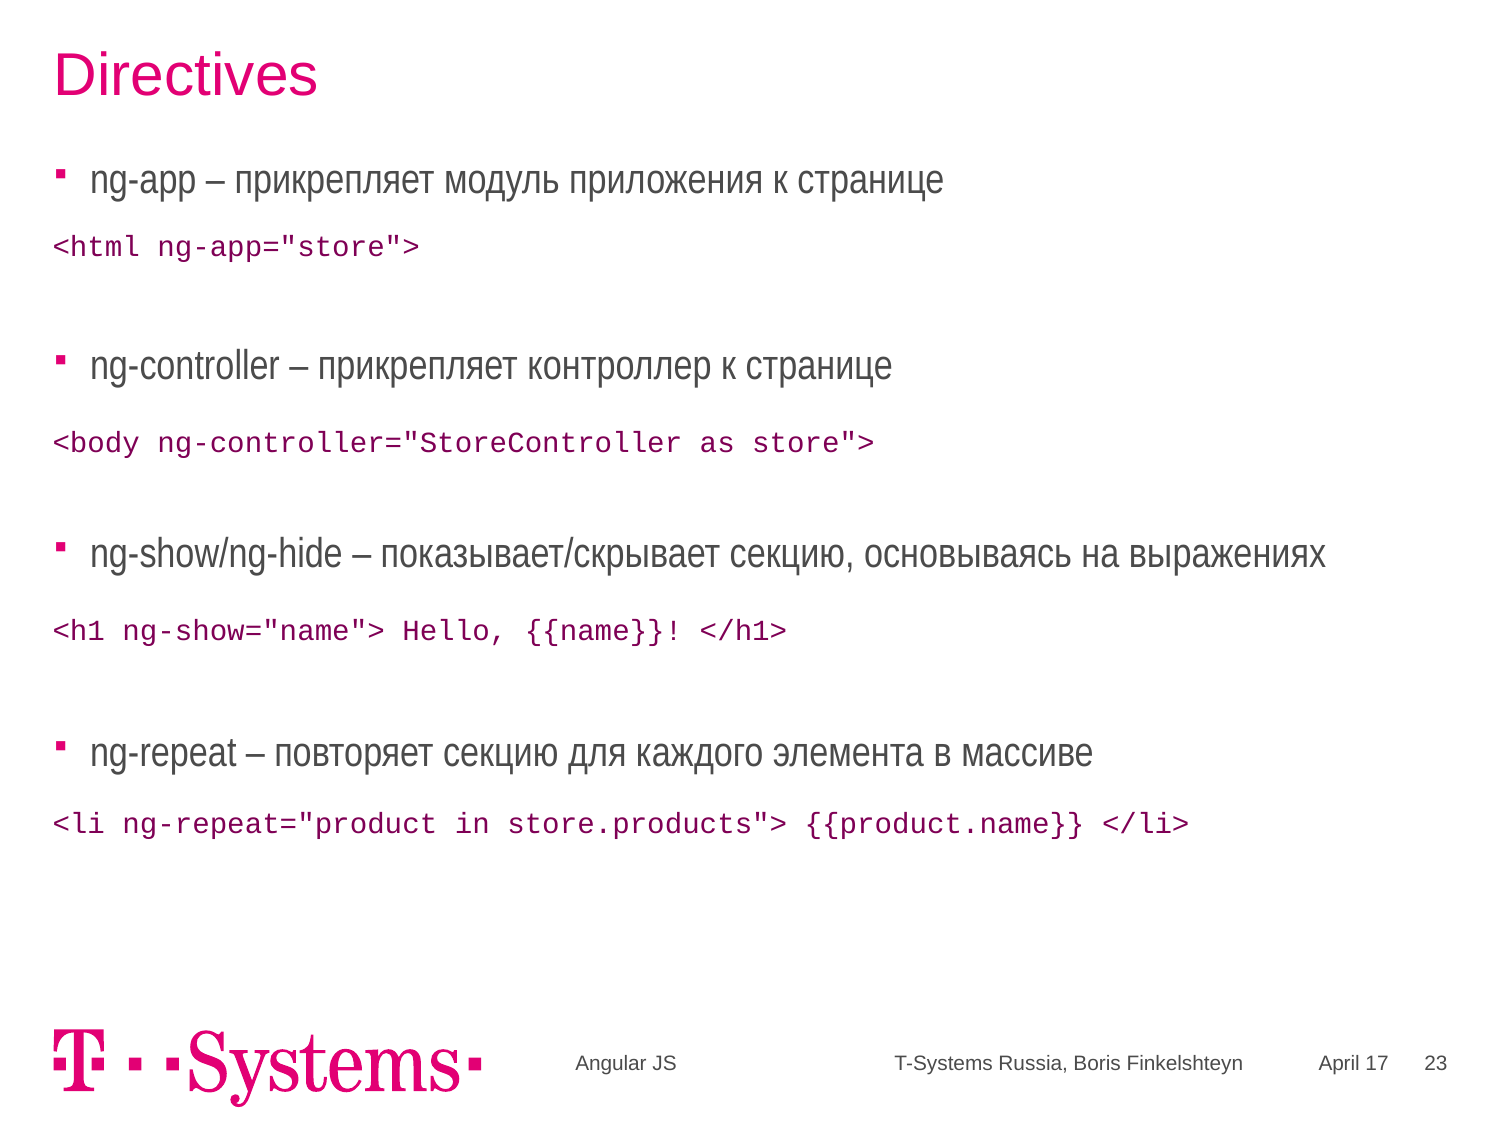

# Directives

ng-app – прикрепляет модуль приложения к странице
| <html ng-app="store"> |
| --- |

ng-controller – прикрепляет контроллер к странице

| <body ng-controller="StoreController as store"> |
| --- |

ng-show/ng-hide – показывает/скрывает секцию, основываясь на выражениях

| <h1 ng-show="name"> Hello, {{name}}! </h1> |
| --- |

ng-repeat – повторяет секцию для каждого элемента в массиве

| <li ng-repeat="product in store.products"> {{product.name}} </li> |
| --- |
Angular JS                                      T-Systems Russia, Boris Finkelshteyn
April 17
23